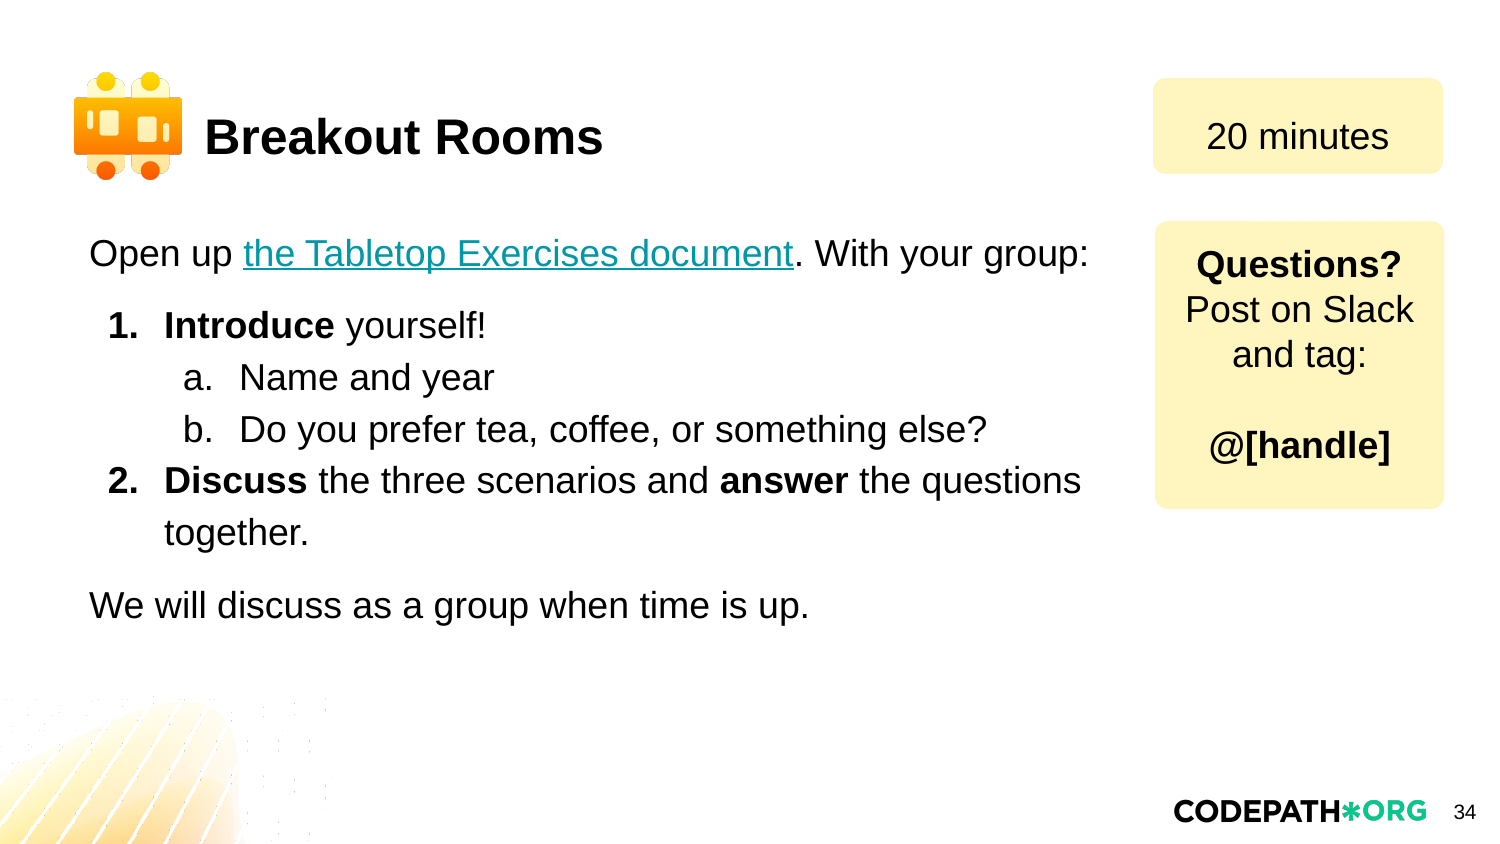

20 minutes
Open up the Tabletop Exercises document. With your group:
Introduce yourself!
Name and year
Do you prefer tea, coffee, or something else?
Discuss the three scenarios and answer the questions together.
We will discuss as a group when time is up.
@[handle]
34